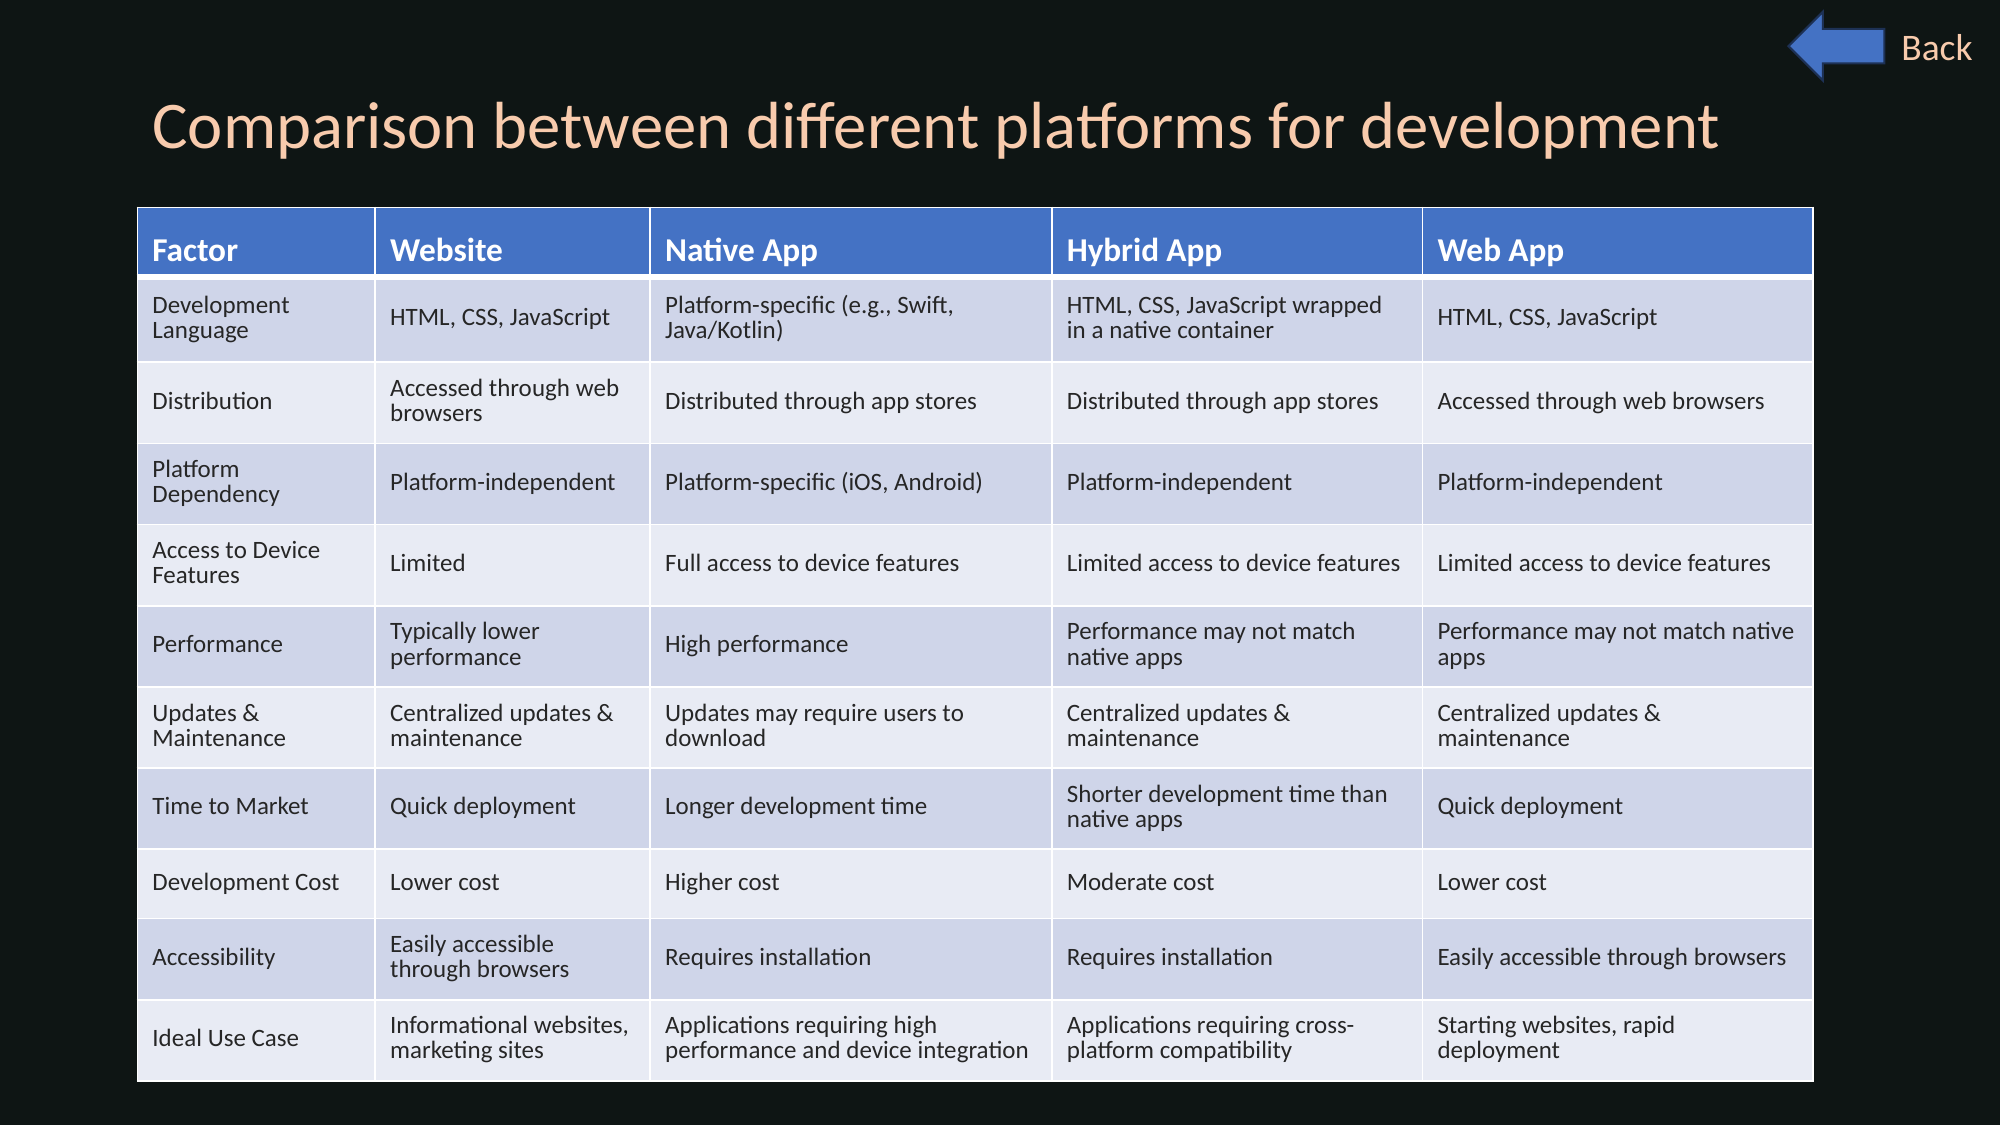

Back
# Comparison between different platforms for development
| Factor | Website | Native App | Hybrid App | Web App |
| --- | --- | --- | --- | --- |
| Development Language | HTML, CSS, JavaScript | Platform-specific (e.g., Swift, Java/Kotlin) | HTML, CSS, JavaScript wrapped in a native container | HTML, CSS, JavaScript |
| Distribution | Accessed through web browsers | Distributed through app stores | Distributed through app stores | Accessed through web browsers |
| Platform Dependency | Platform-independent | Platform-specific (iOS, Android) | Platform-independent | Platform-independent |
| Access to Device Features | Limited | Full access to device features | Limited access to device features | Limited access to device features |
| Performance | Typically lower performance | High performance | Performance may not match native apps | Performance may not match native apps |
| Updates & Maintenance | Centralized updates & maintenance | Updates may require users to download | Centralized updates & maintenance | Centralized updates & maintenance |
| Time to Market | Quick deployment | Longer development time | Shorter development time than native apps | Quick deployment |
| Development Cost | Lower cost | Higher cost | Moderate cost | Lower cost |
| Accessibility | Easily accessible through browsers | Requires installation | Requires installation | Easily accessible through browsers |
| Ideal Use Case | Informational websites, marketing sites | Applications requiring high performance and device integration | Applications requiring cross-platform compatibility | Starting websites, rapid deployment |